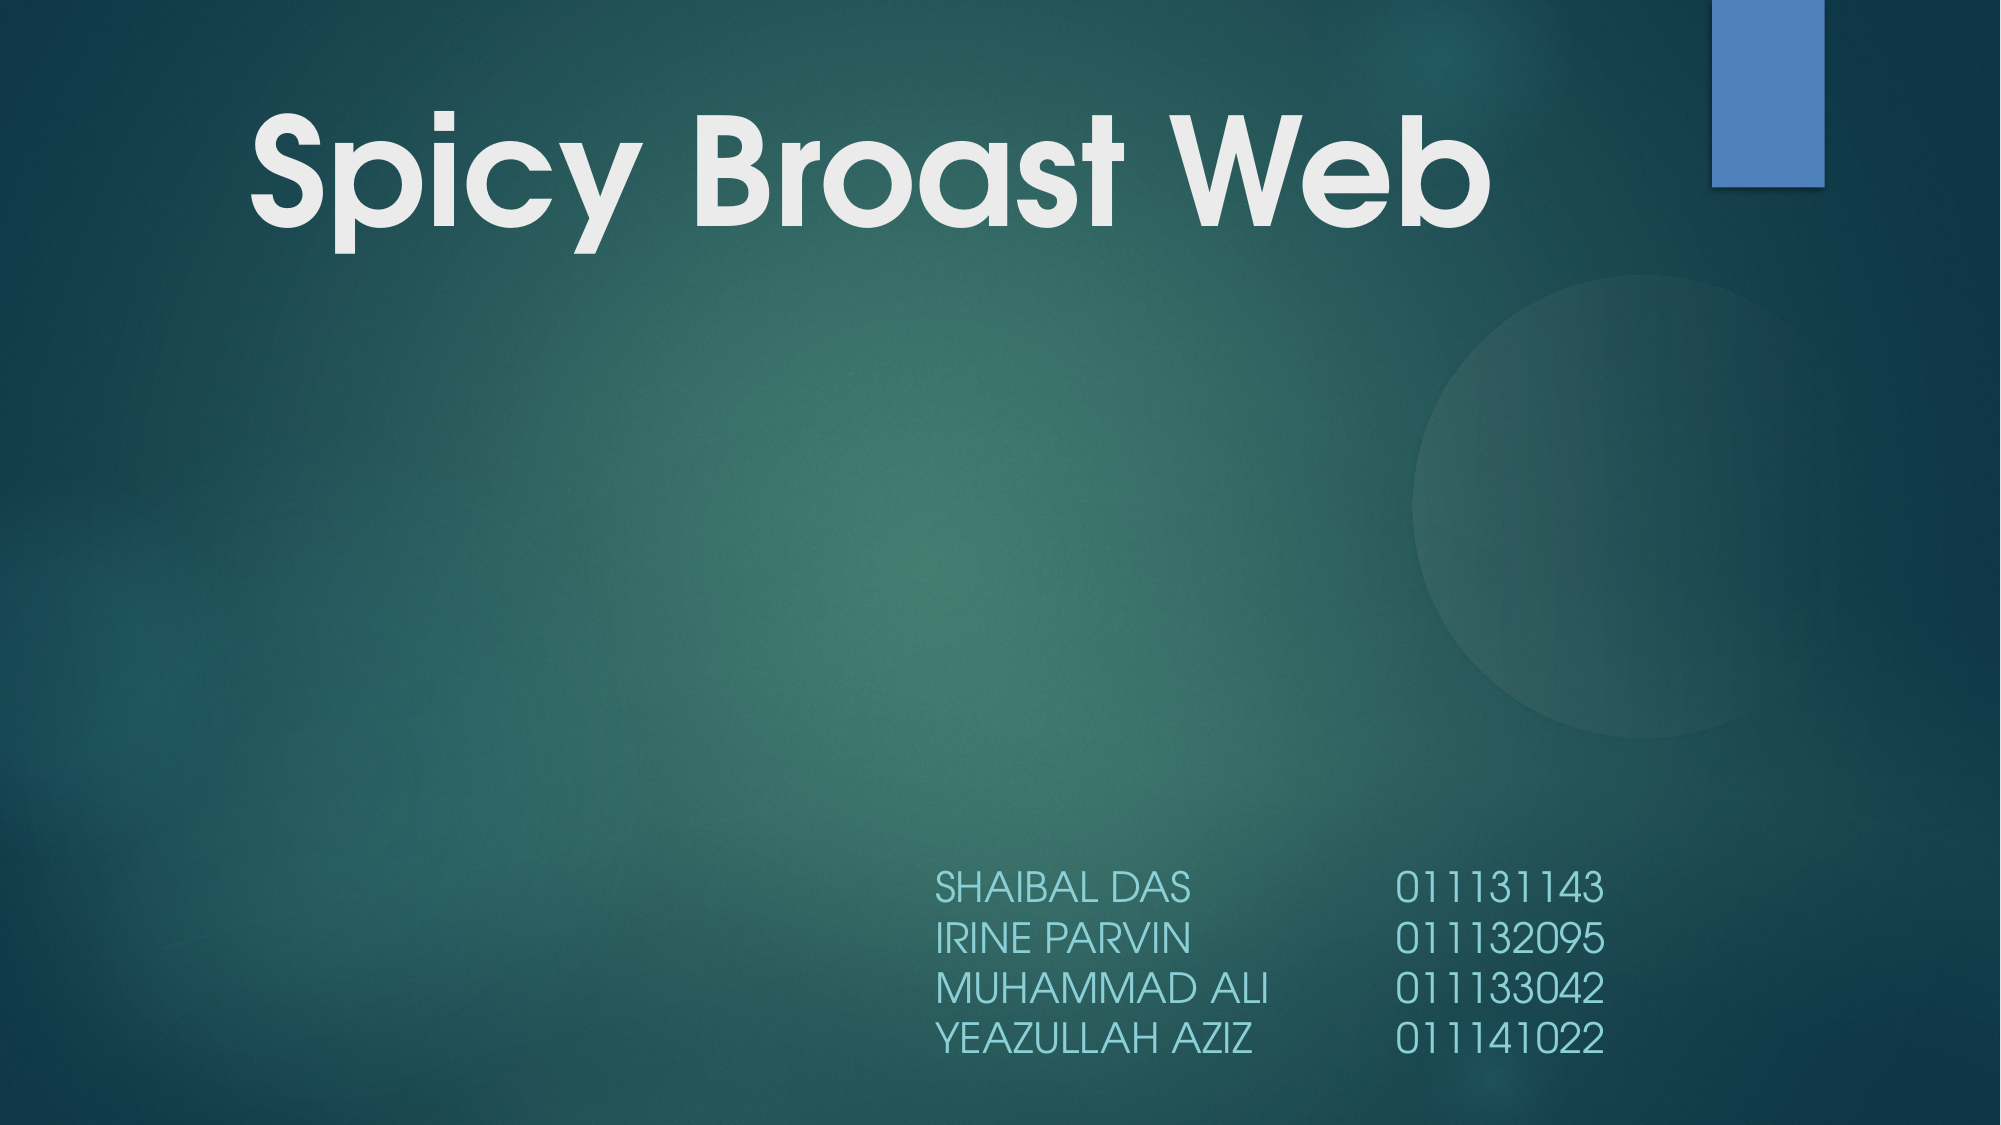

Spicy Broast Web
Shaibal Das 		 011131143
Irine Parvin 		 011132095
Muhammad Ali	 011133042
Yeazullah Aziz 	 011141022